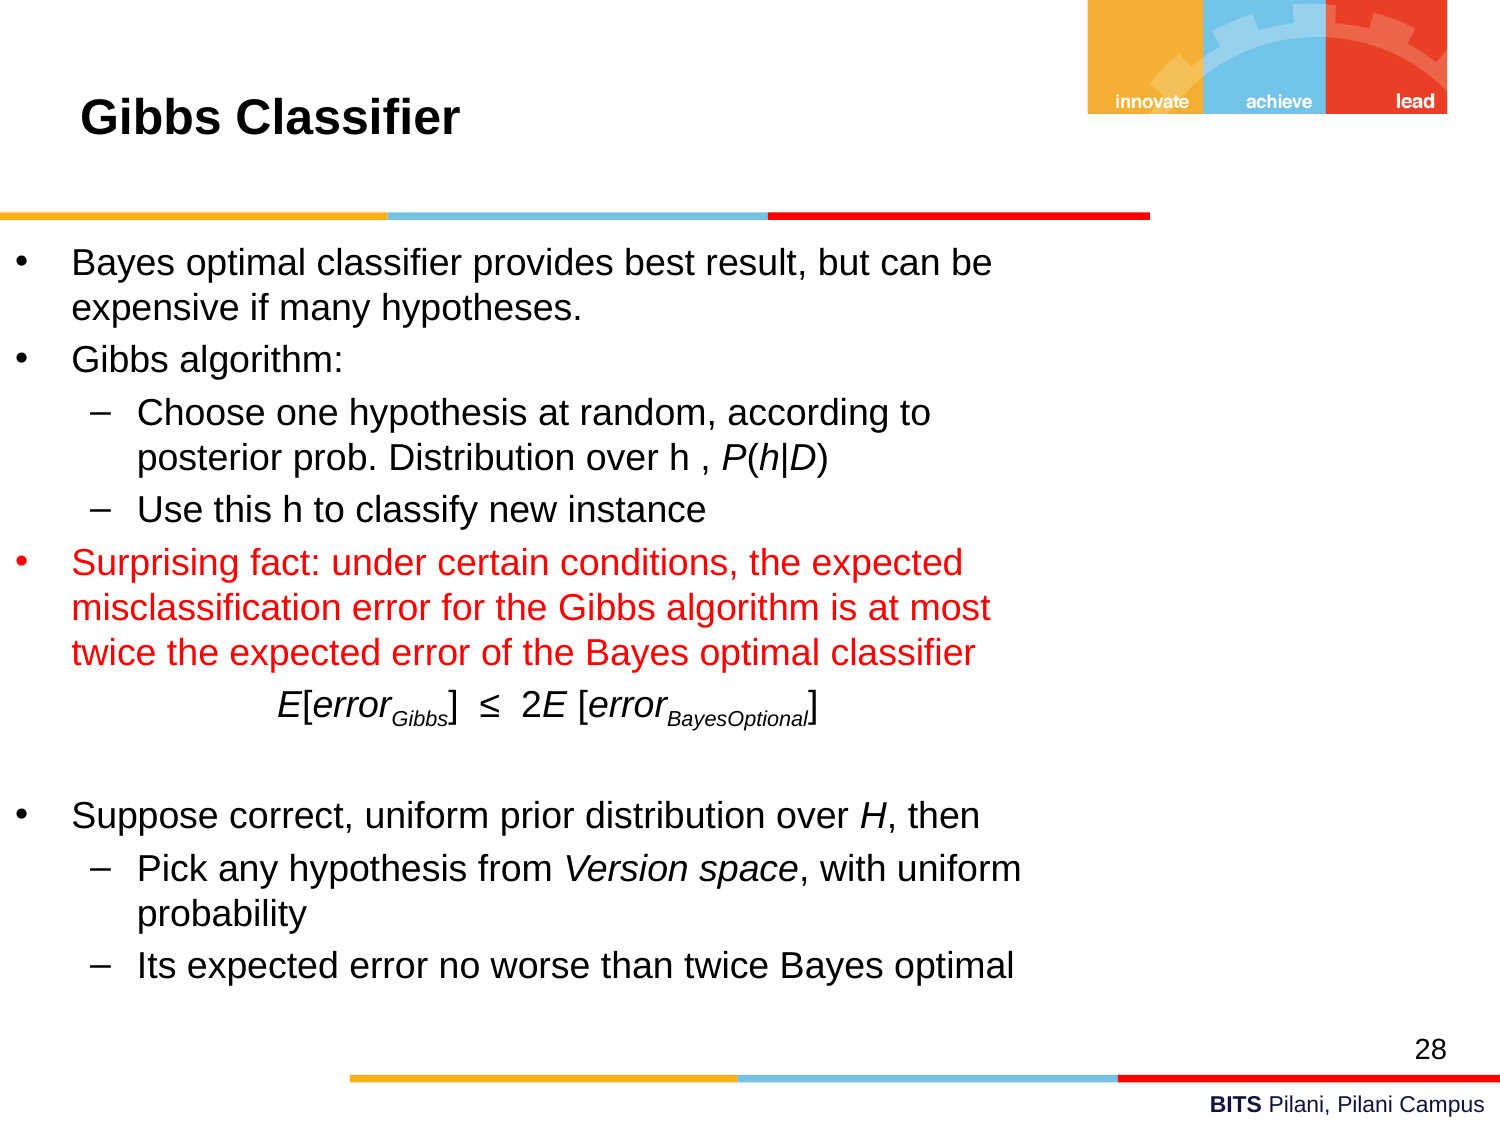

# Gibbs Classifier
Bayes optimal classifier provides best result, but can be expensive if many hypotheses.
Gibbs algorithm:
Choose one hypothesis at random, according to posterior prob. Distribution over h , P(h|D)
Use this h to classify new instance
Surprising fact: under certain conditions, the expected misclassification error for the Gibbs algorithm is at most twice the expected error of the Bayes optimal classifier
E[errorGibbs]  ≤  2E [errorBayesOptional]

Suppose correct, uniform prior distribution over H, then
Pick any hypothesis from Version space, with uniform probability
Its expected error no worse than twice Bayes optimal
28